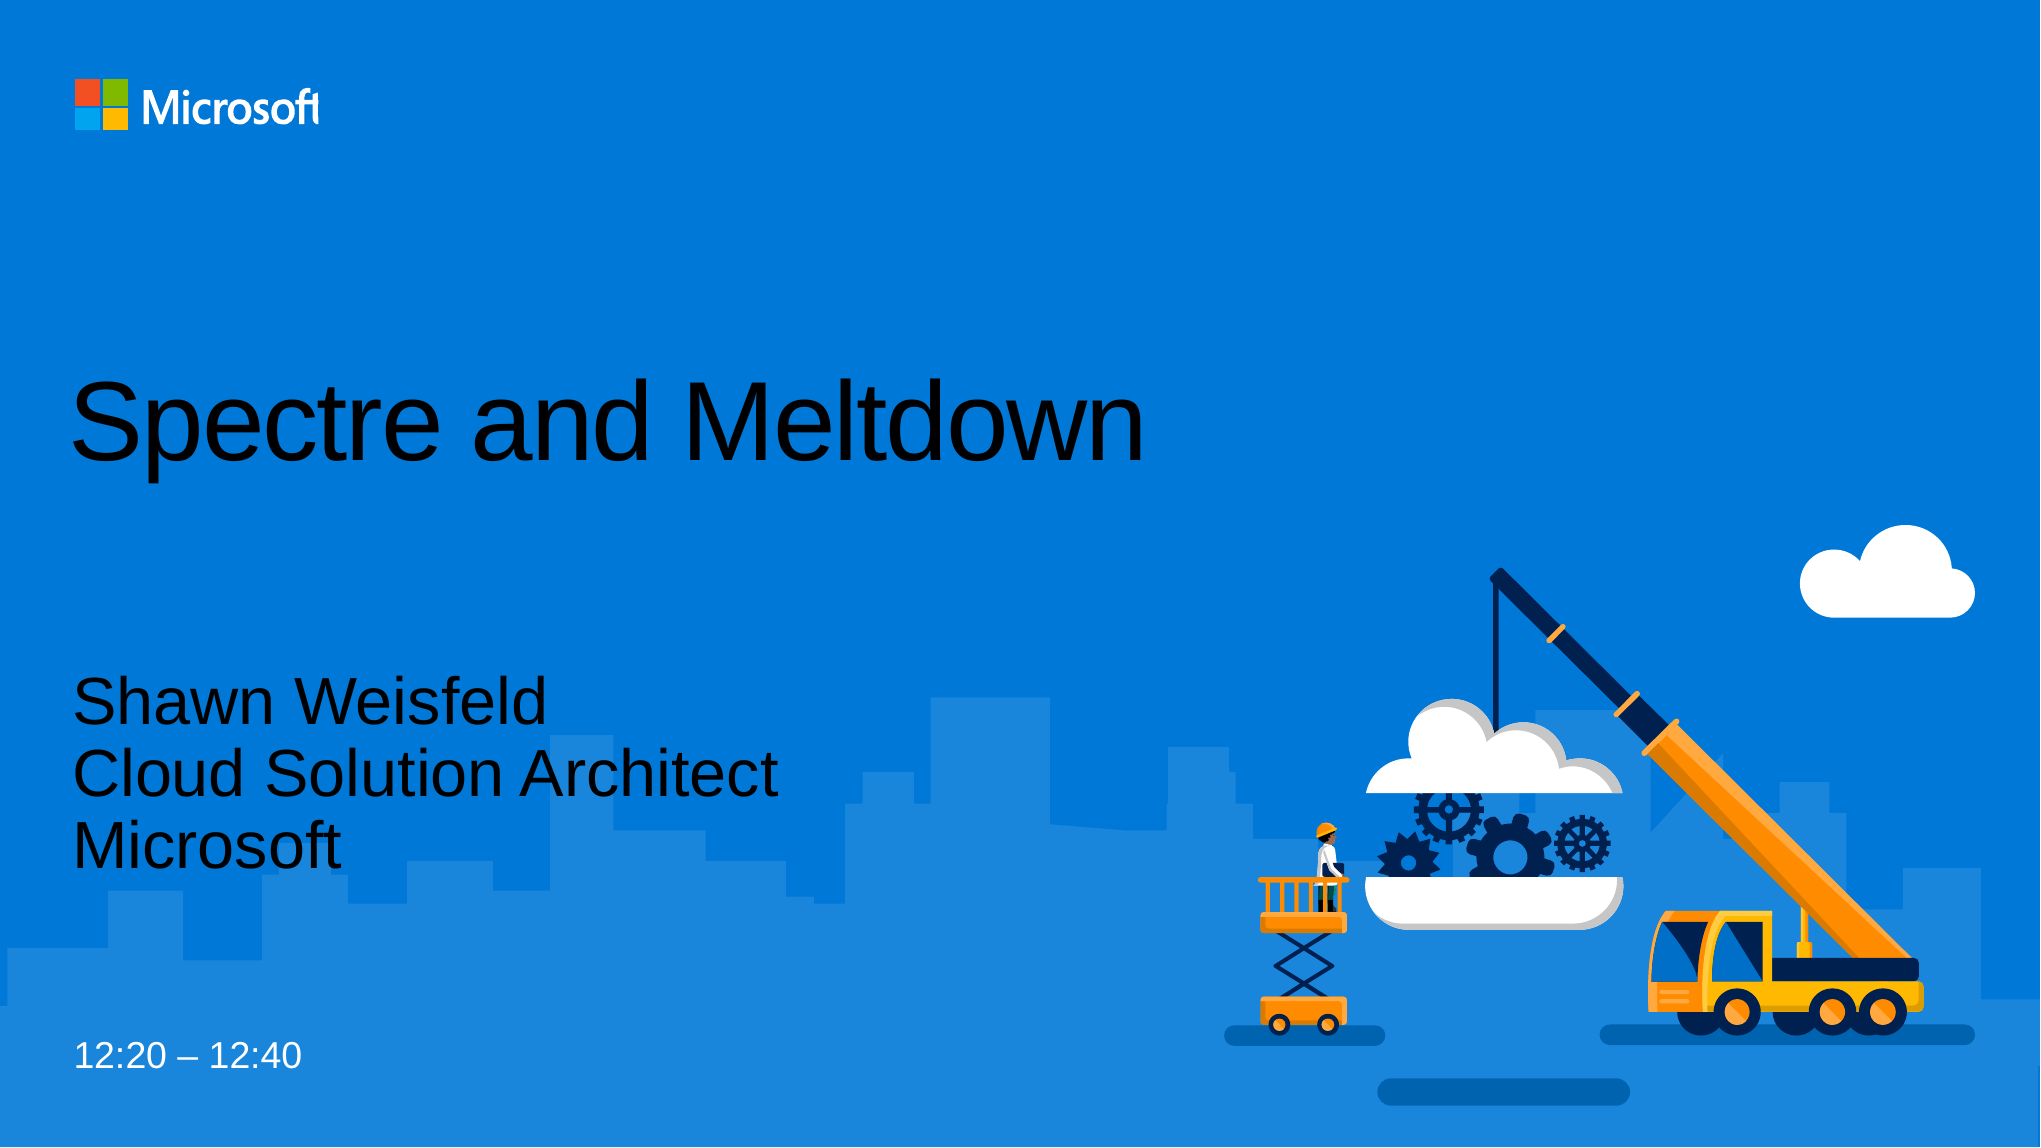

# Spectre and Meltdown
Shawn Weisfeld
Cloud Solution Architect
Microsoft
12:20 – 12:40